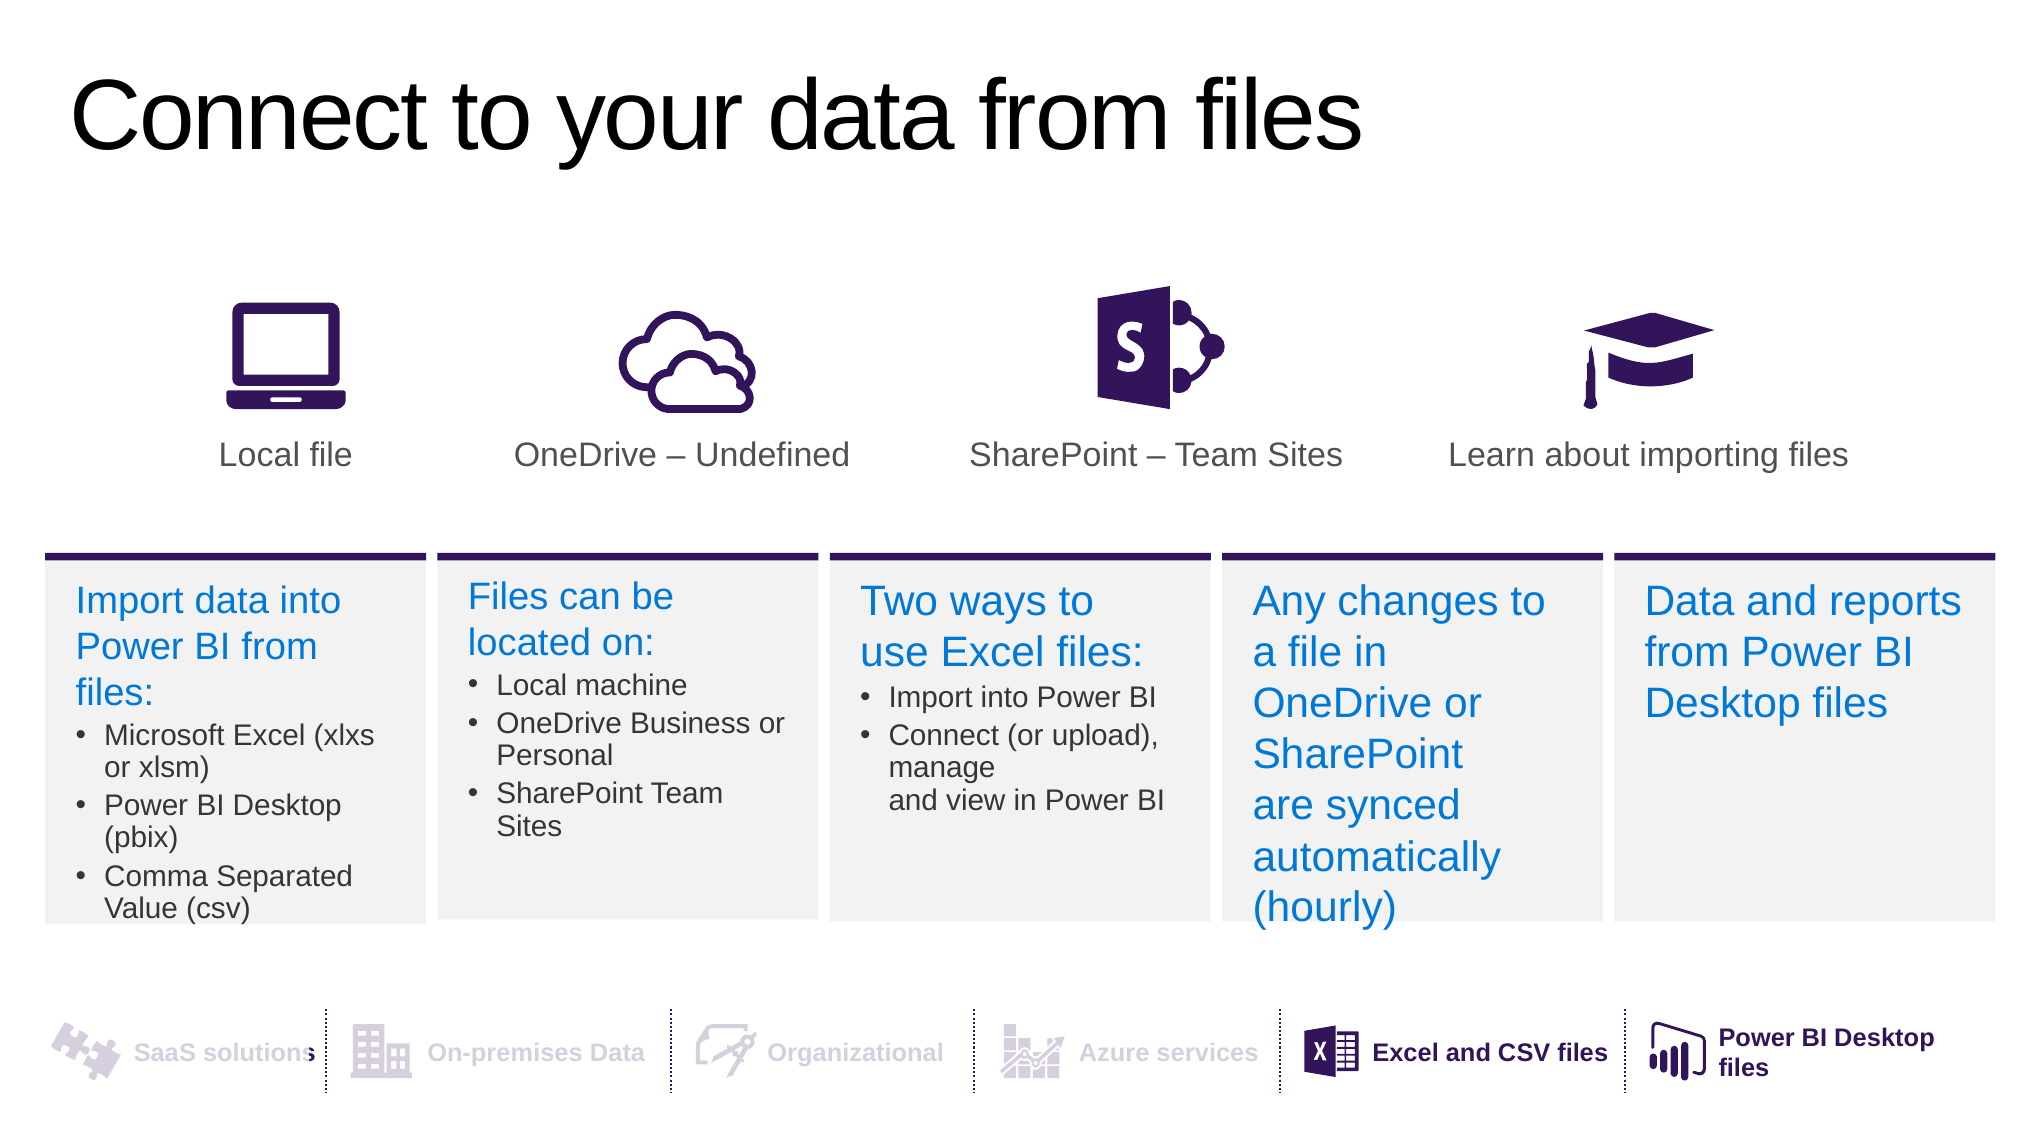

# Connect to your data from files

SharePoint – Team Sites
Learn about importing files
Local file
OneDrive – Undefined
Files can be located on:
Local machine
OneDrive Business or Personal
SharePoint Team Sites
Two ways to
use Excel files:
Import into Power BI
Connect (or upload), manage
and view in Power BI
Any changes to
a file in OneDrive or SharePoint
are synced automatically (hourly)
Data and reports from Power BI Desktop files
Import data into Power BI from files:
Microsoft Excel (xlxs or xlsm)
Power BI Desktop (pbix)
Comma Separated Value (csv)

SaaS solutions
On-premises Data
Organizational
Azure services
Excel and CSV files
Power BI Desktop files